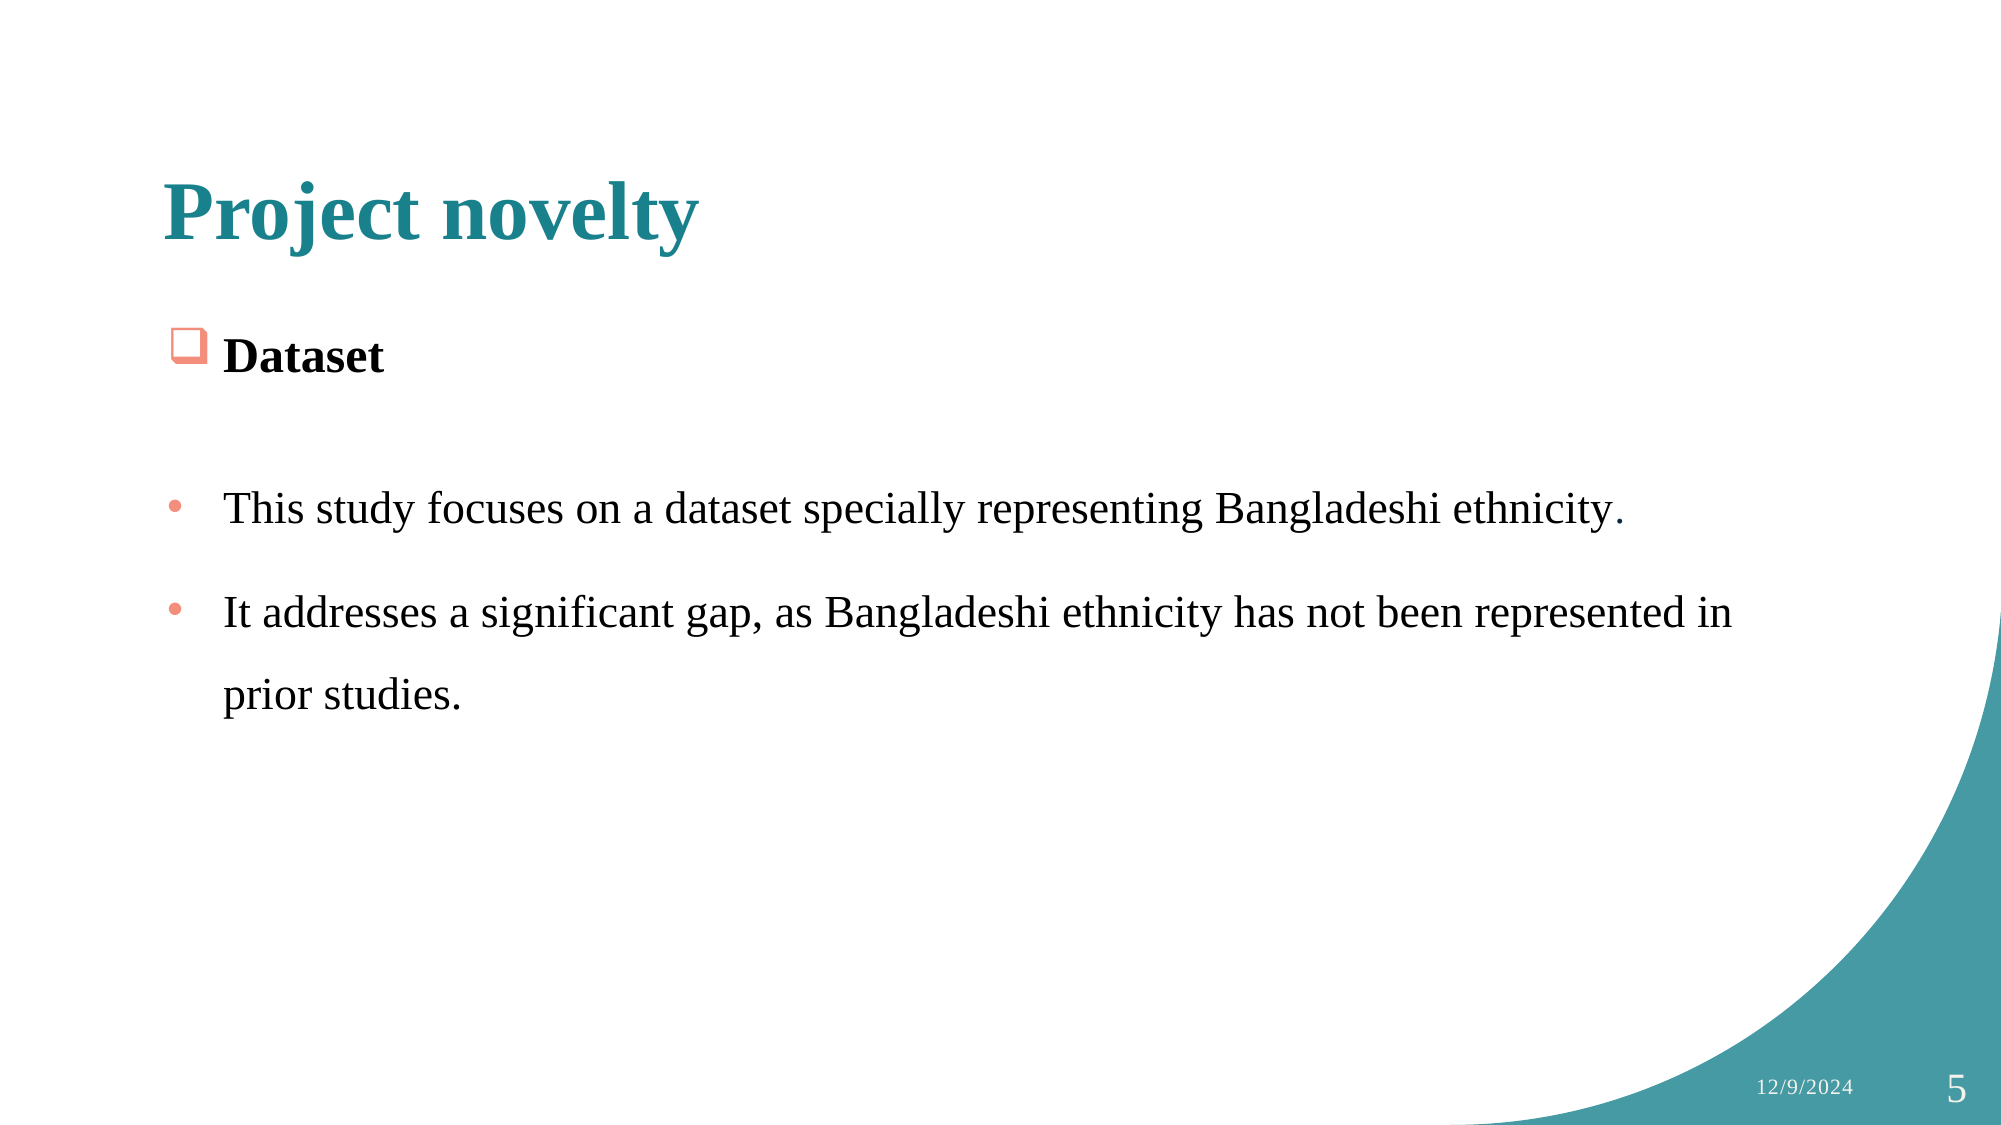

# Project novelty
Dataset

This study focuses on a dataset specially representing Bangladeshi ethnicity.
It addresses a significant gap, as Bangladeshi ethnicity has not been represented in prior studies.
12/9/2024
5